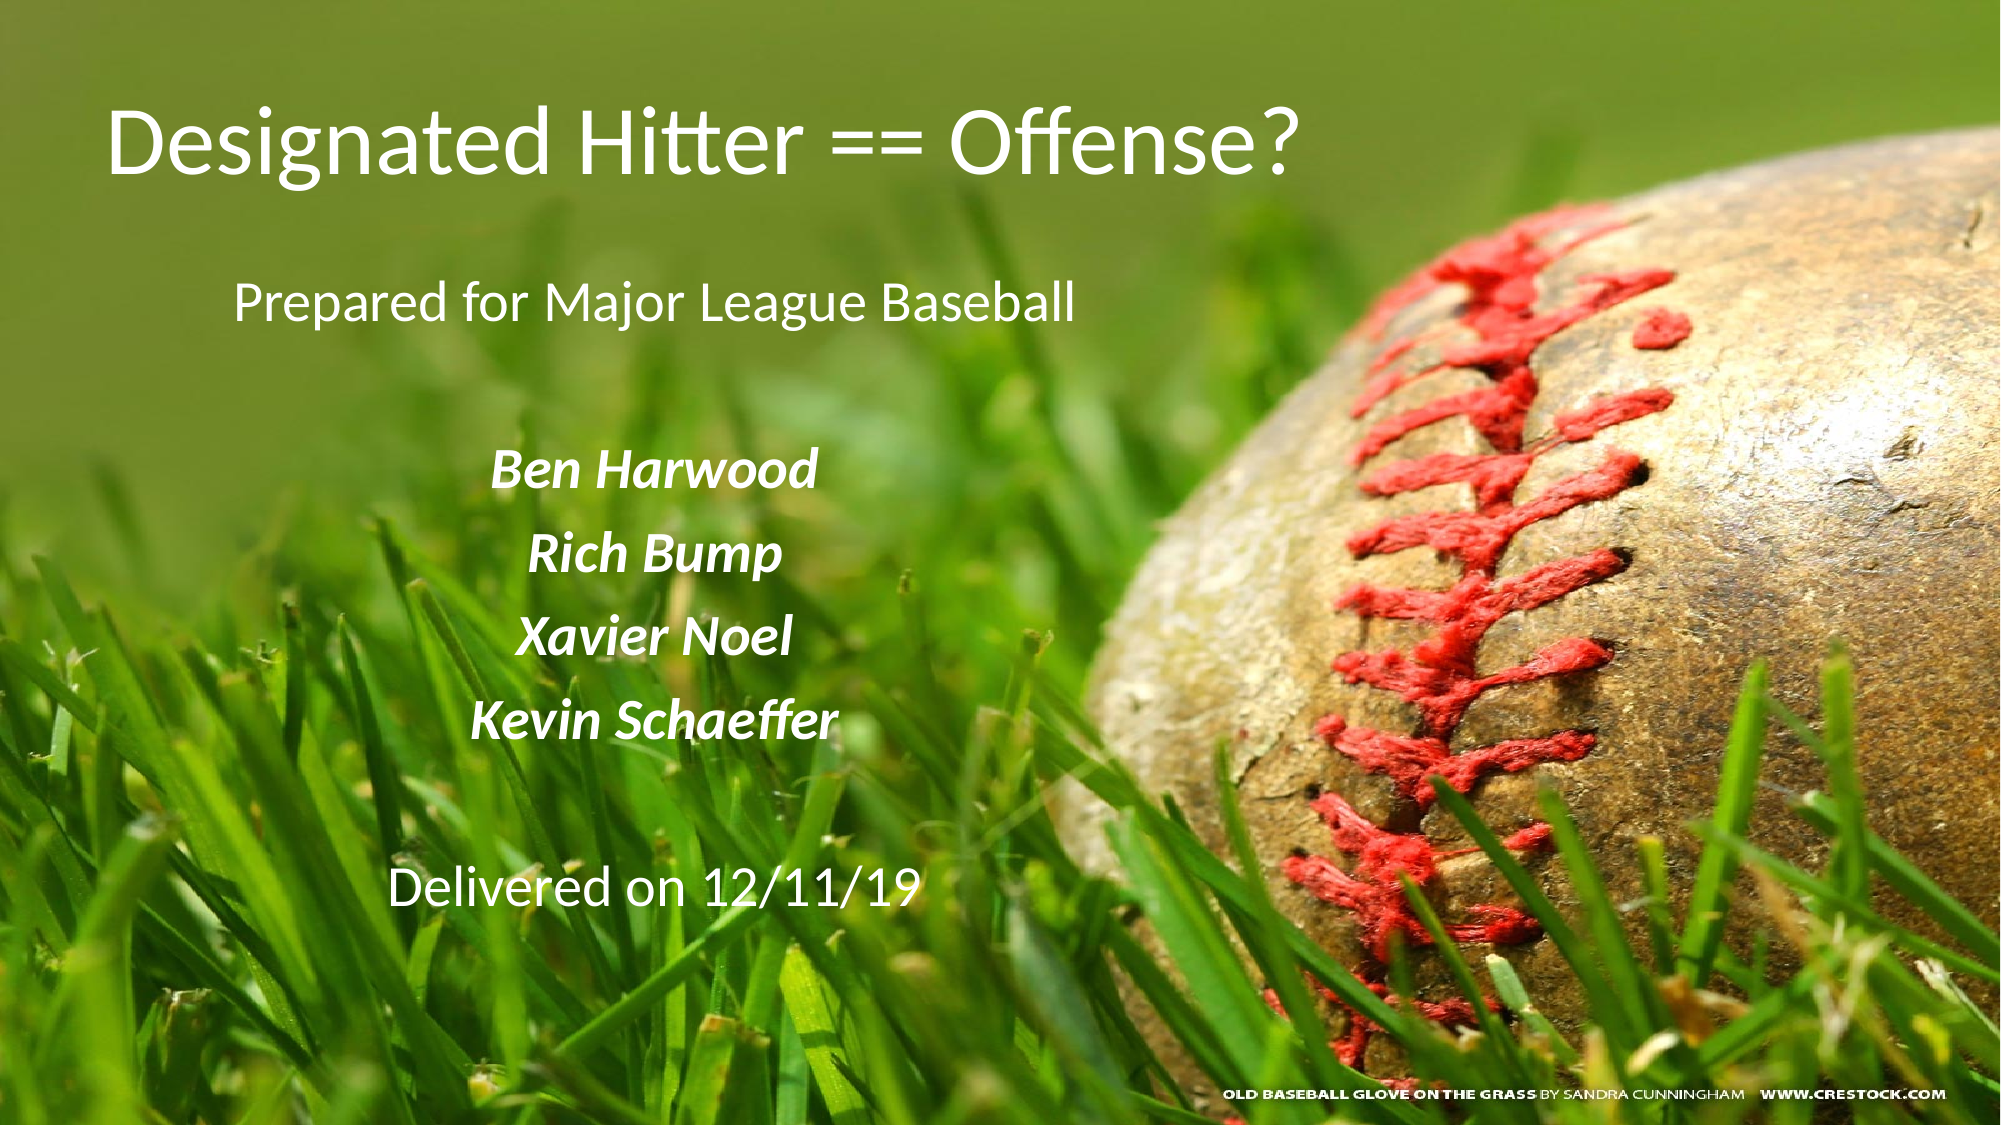

# Designated Hitter == Offense?
Prepared for Major League Baseball

Ben Harwood
Rich Bump
Xavier Noel
Kevin Schaeffer

Delivered on 12/11/19